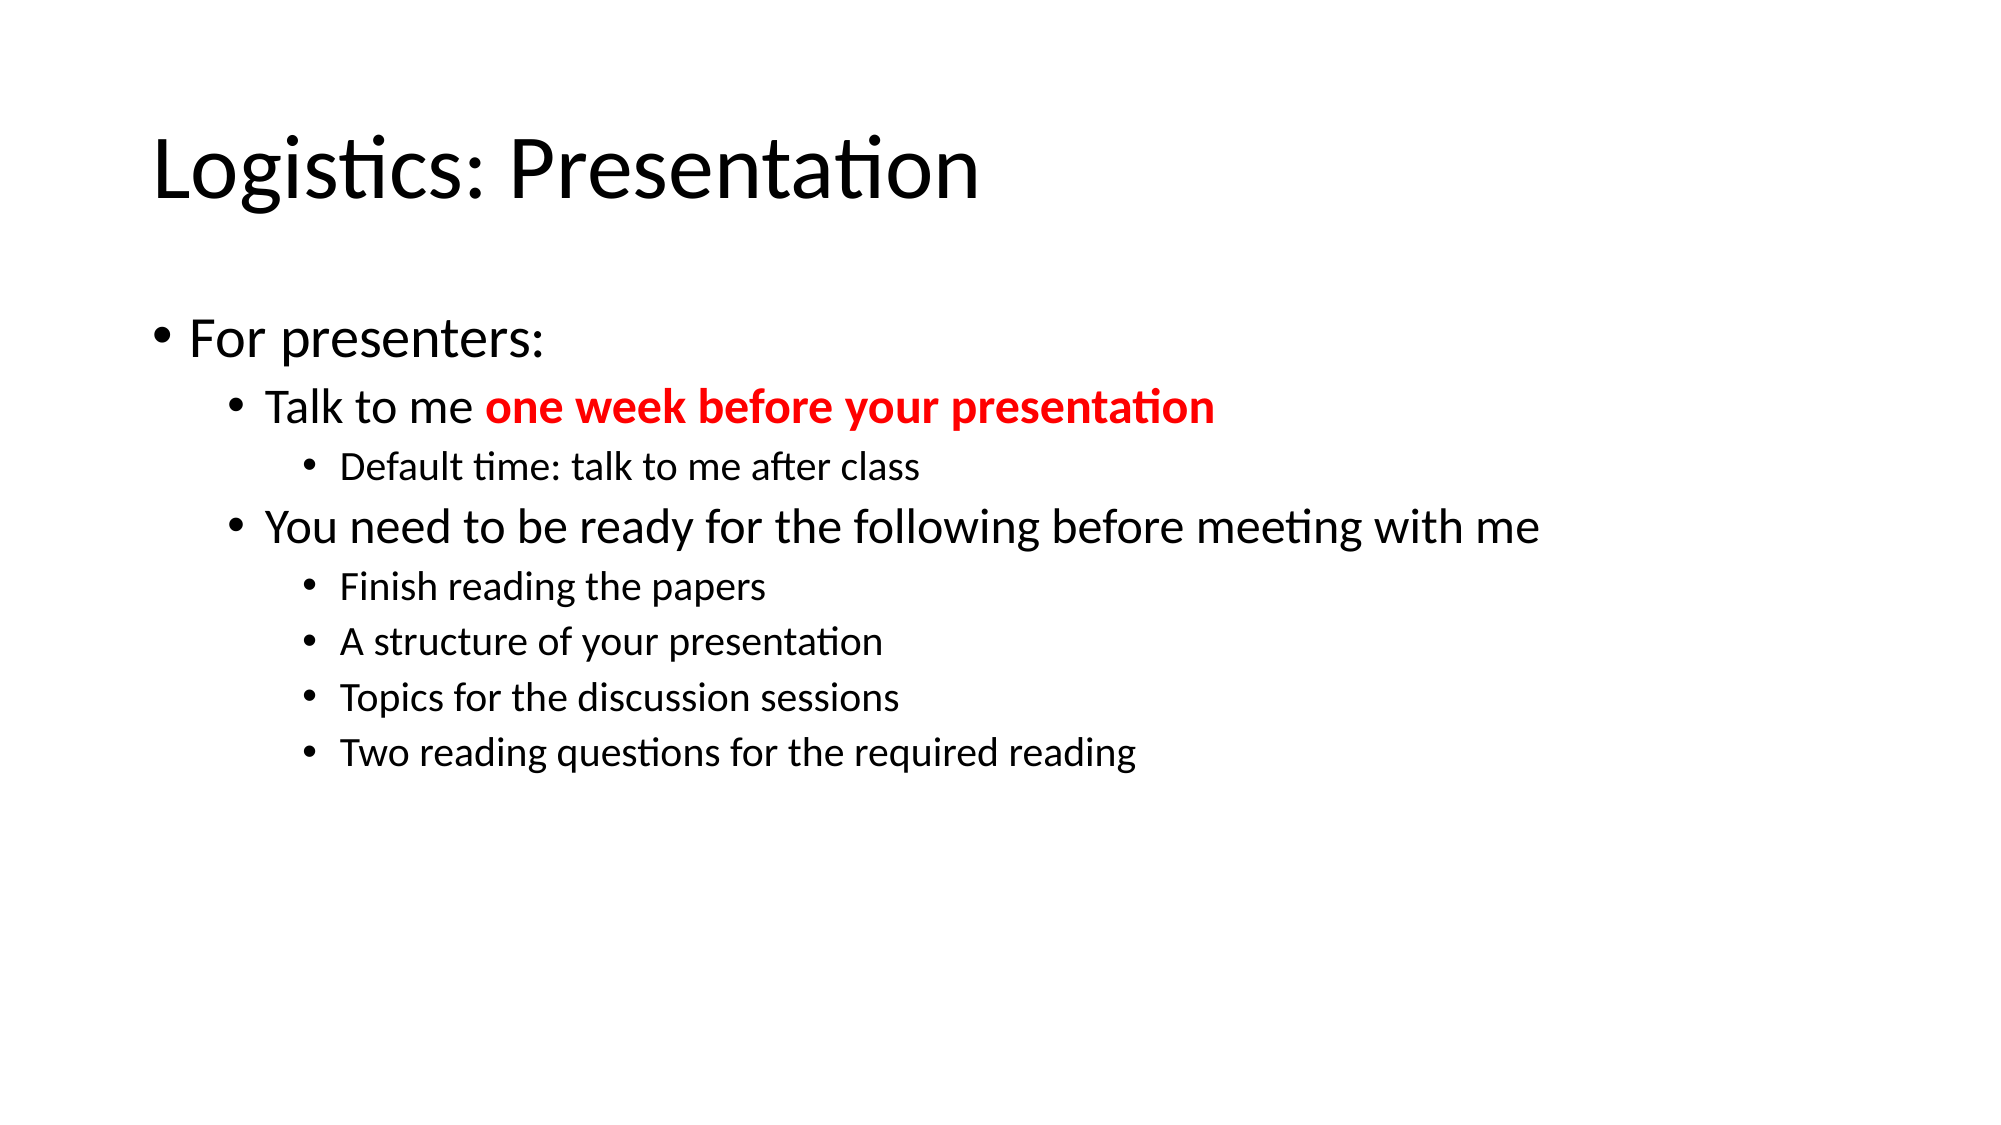

# Logistics: Presentation
For presenters:
Talk to me one week before your presentation
Default time: talk to me after class
You need to be ready for the following before meeting with me
Finish reading the papers
A structure of your presentation
Topics for the discussion sessions
Two reading questions for the required reading